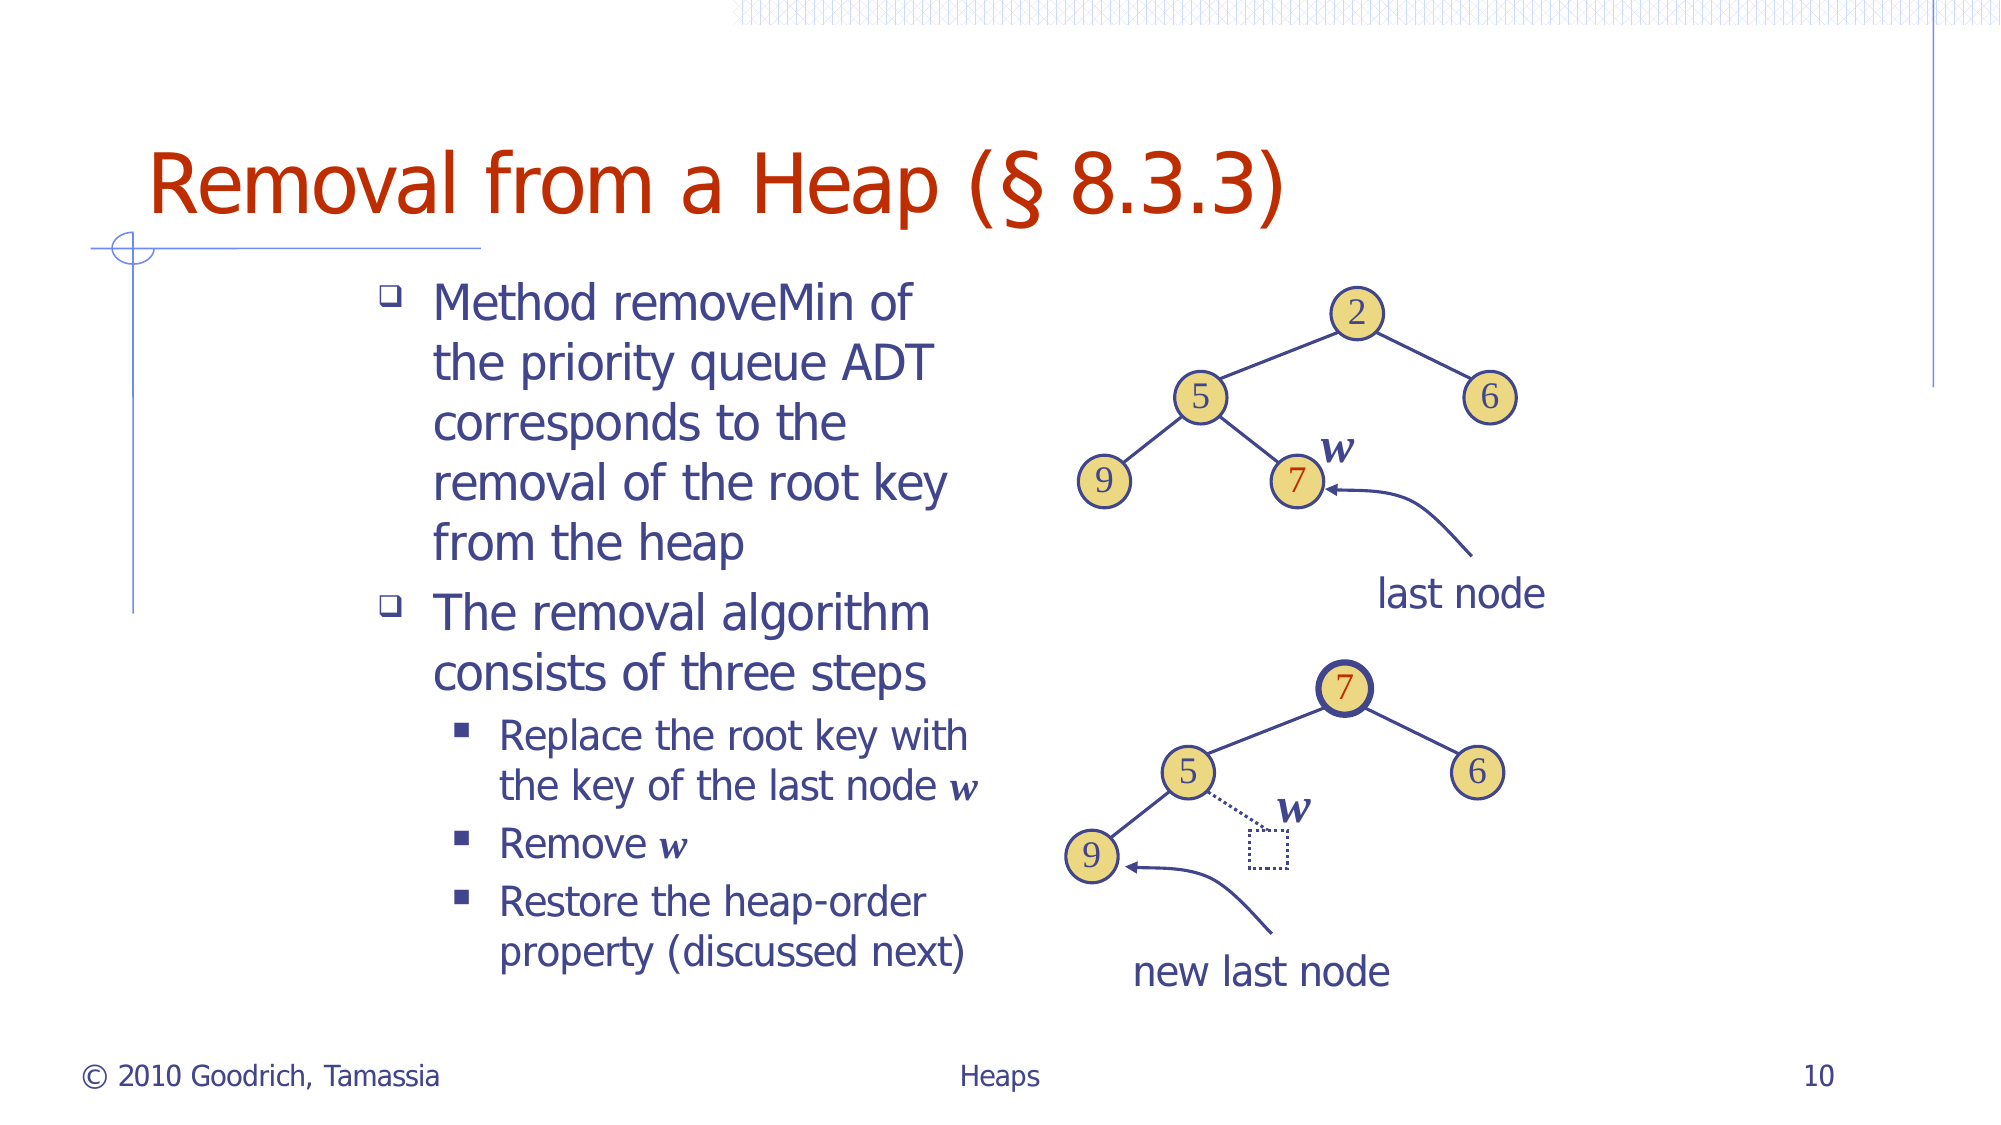

# Removal from a Heap (§ 8.3.3)
Method removeMin of the priority queue ADT corresponds to the removal of the root key from the heap
The removal algorithm consists of three steps
Replace the root key with the key of the last node w
Remove w
Restore the heap-order property (discussed next)
2
5
6
w
9
7

last node
7
5
6
w
9

new last node
© 2010 Goodrich, Tamassia
Heaps
10